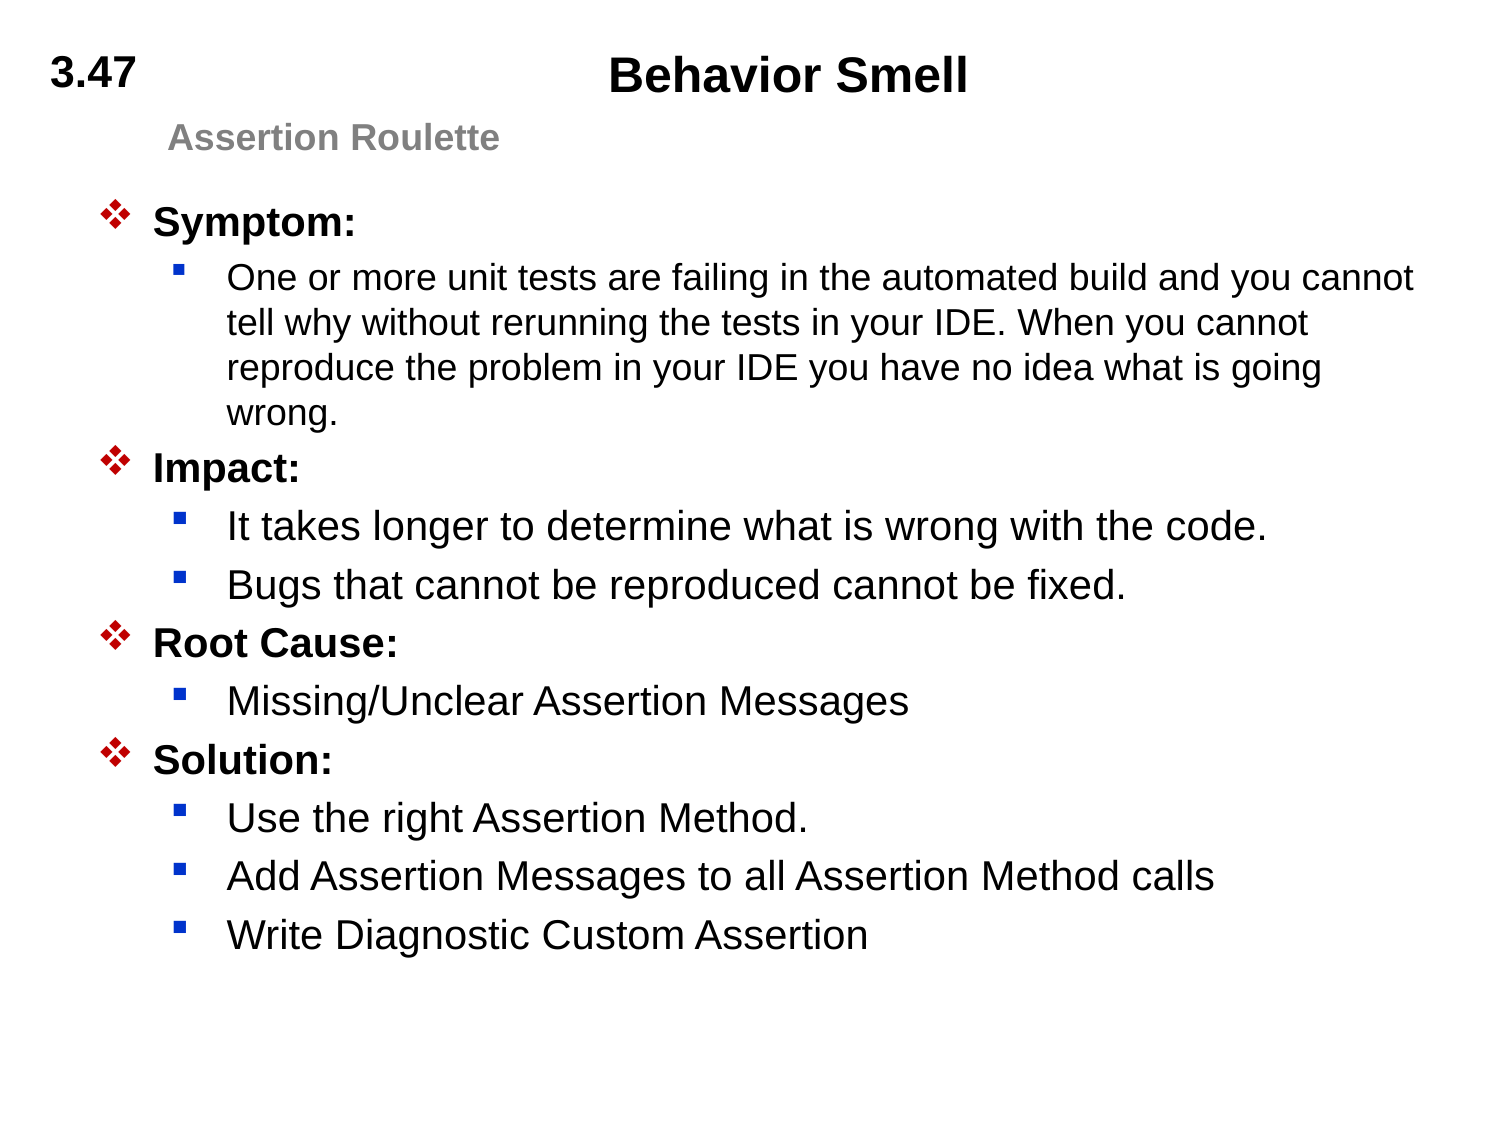

3.47
# Behavior Smell
Assertion Roulette
Symptom:
One or more unit tests are failing in the automated build and you cannot tell why without rerunning the tests in your IDE. When you cannot reproduce the problem in your IDE you have no idea what is going wrong.
Impact:
It takes longer to determine what is wrong with the code.
Bugs that cannot be reproduced cannot be fixed.
Root Cause:
Missing/Unclear Assertion Messages
Solution:
Use the right Assertion Method.
Add Assertion Messages to all Assertion Method calls
Write Diagnostic Custom Assertion